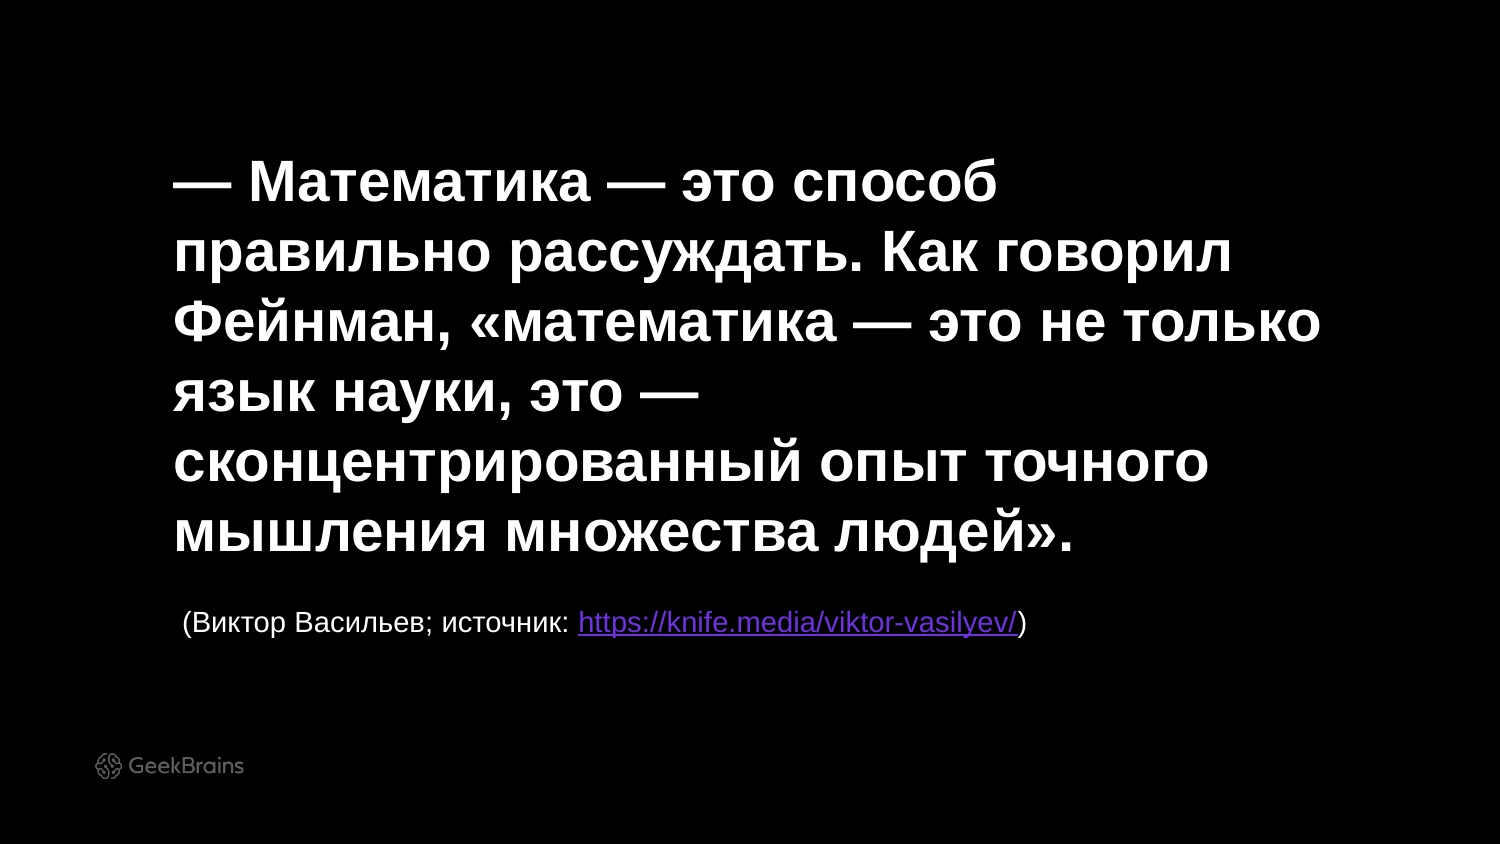

# — Математика — это способ правильно рассуждать. Как говорил Фейнман, «математика — это не только язык науки, это — сконцентрированный опыт точного мышления множества людей».
(Виктор Васильев; источник: https://knife.media/viktor-vasilyev/)